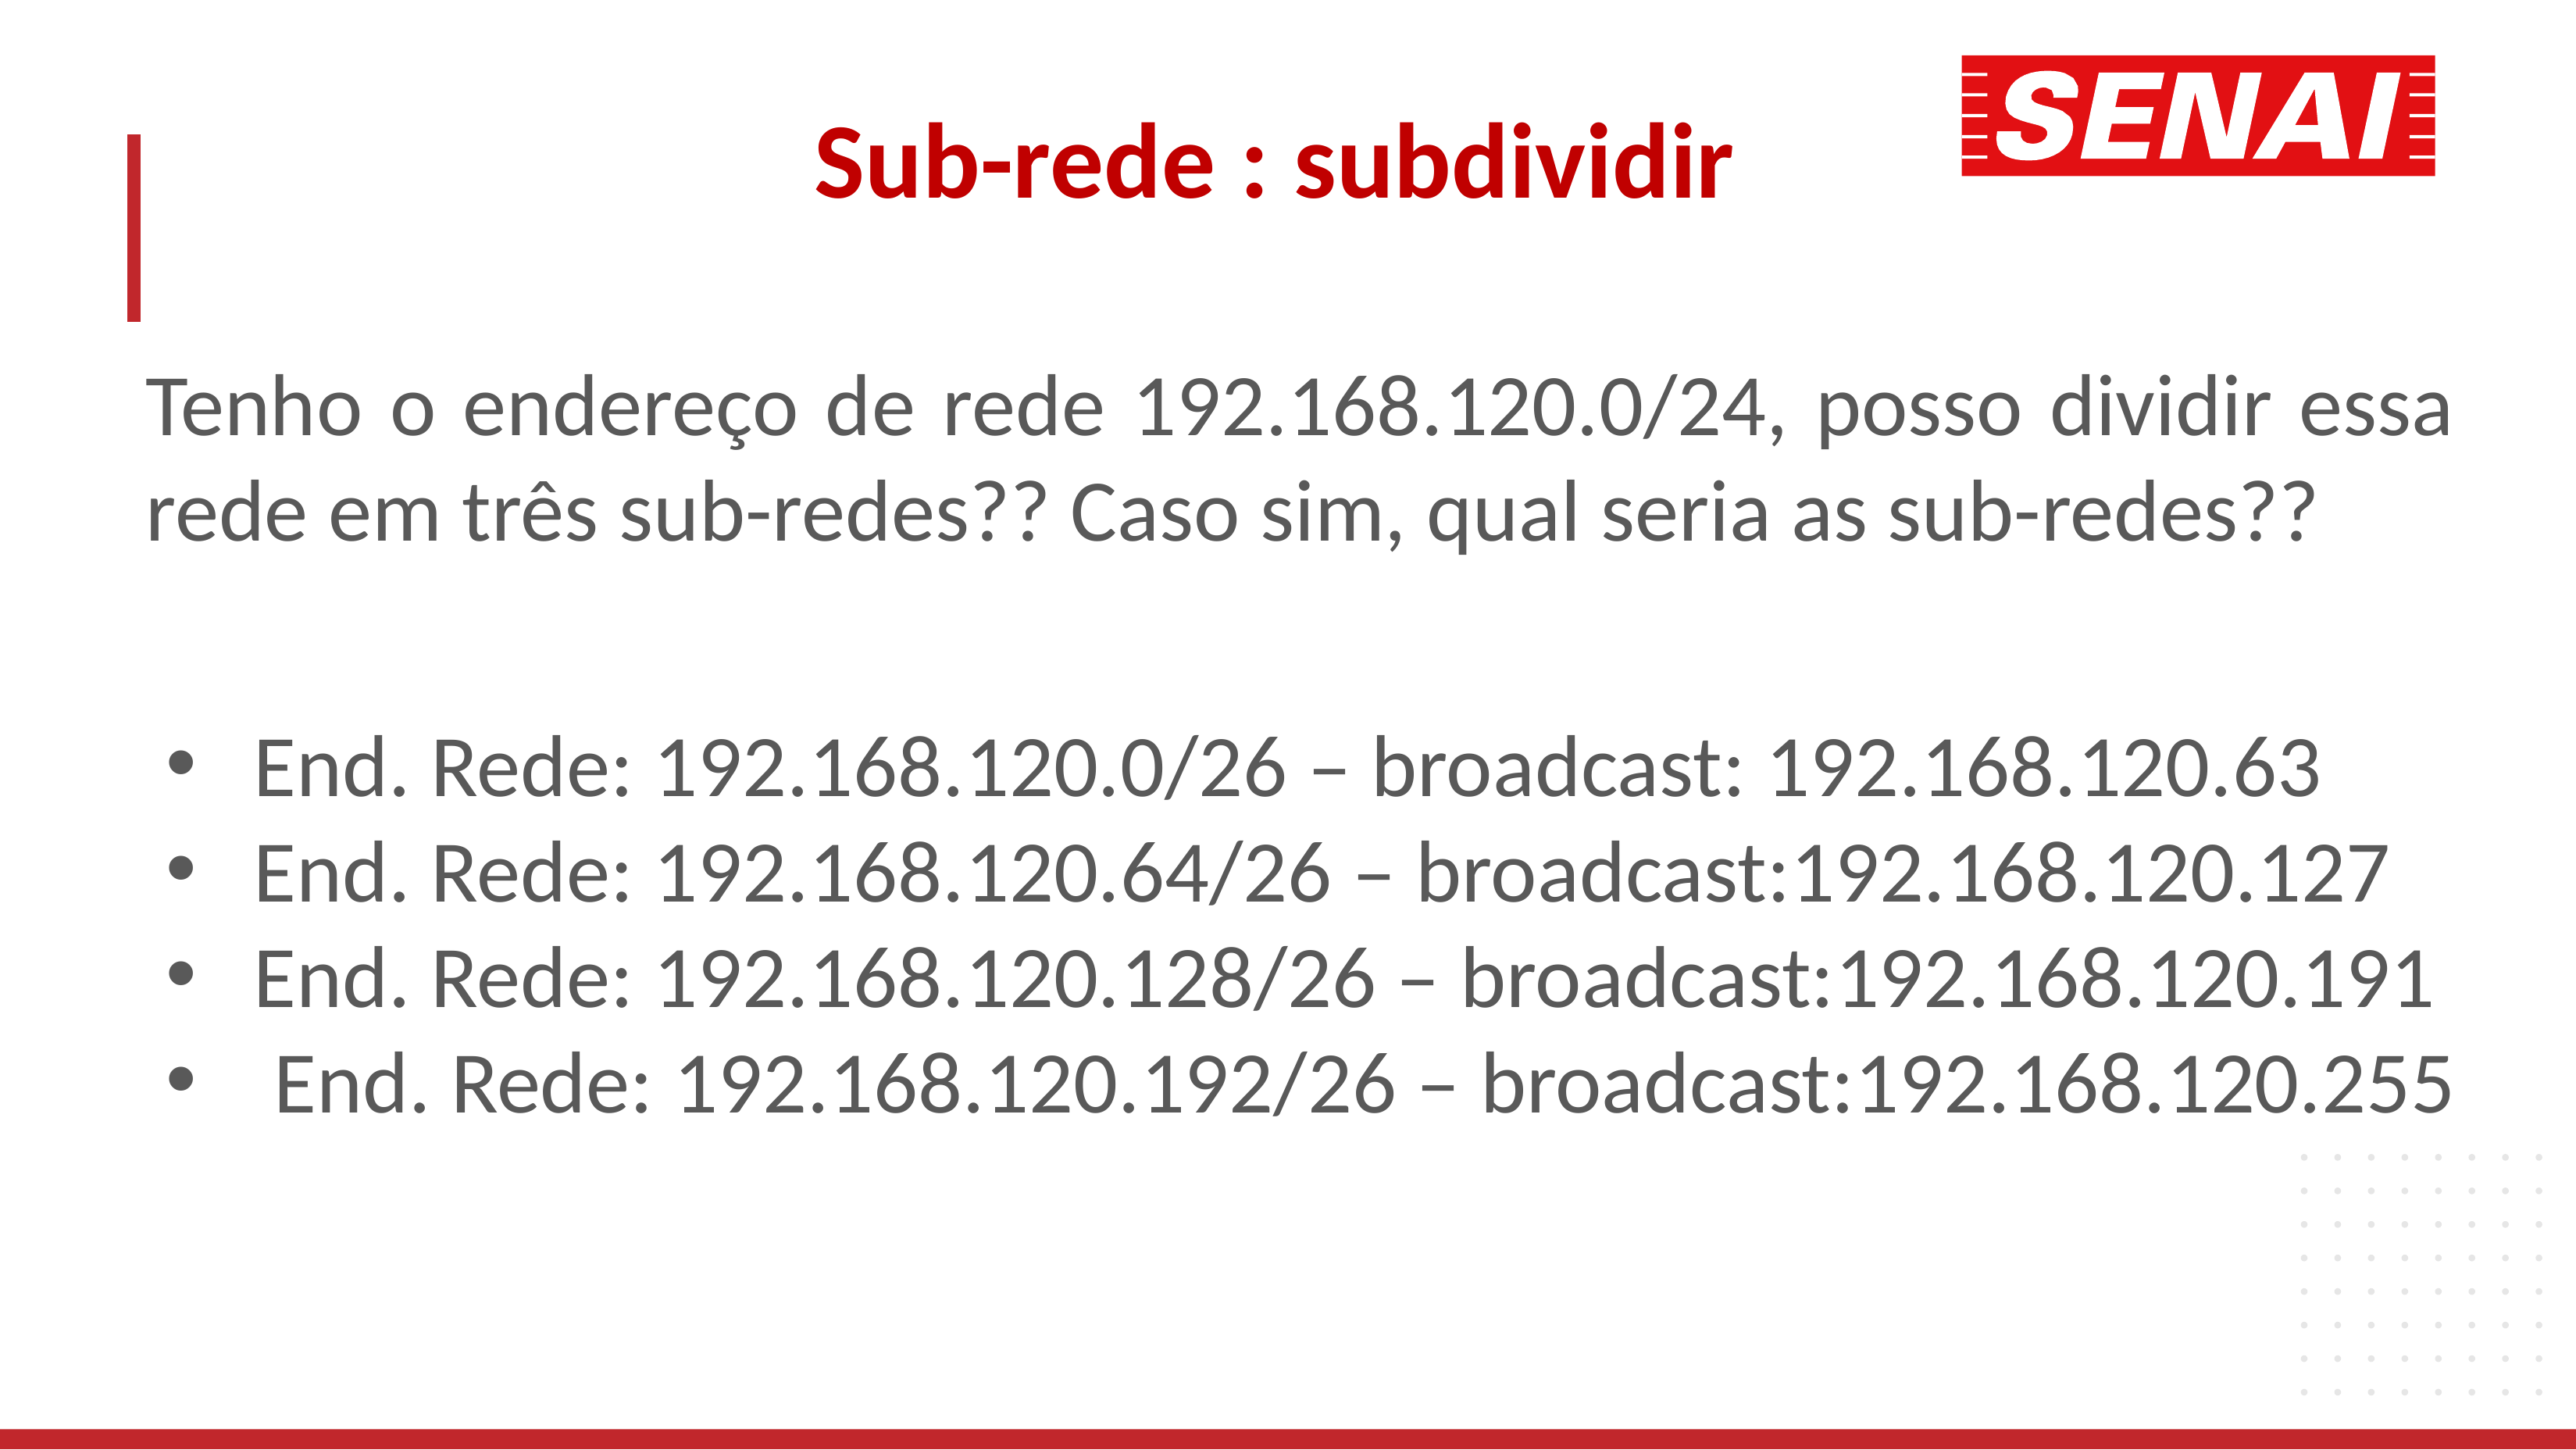

Sub-rede : subdividir

Tenho o endereço de rede 192.168.120.0/24, posso dividir essa rede em três sub-redes?? Caso sim, qual seria as sub-redes??
End. Rede: 192.168.120.0/26 – broadcast: 192.168.120.63
End. Rede: 192.168.120.64/26 – broadcast:192.168.120.127
End. Rede: 192.168.120.128/26 – broadcast:192.168.120.191
 End. Rede: 192.168.120.192/26 – broadcast:192.168.120.255